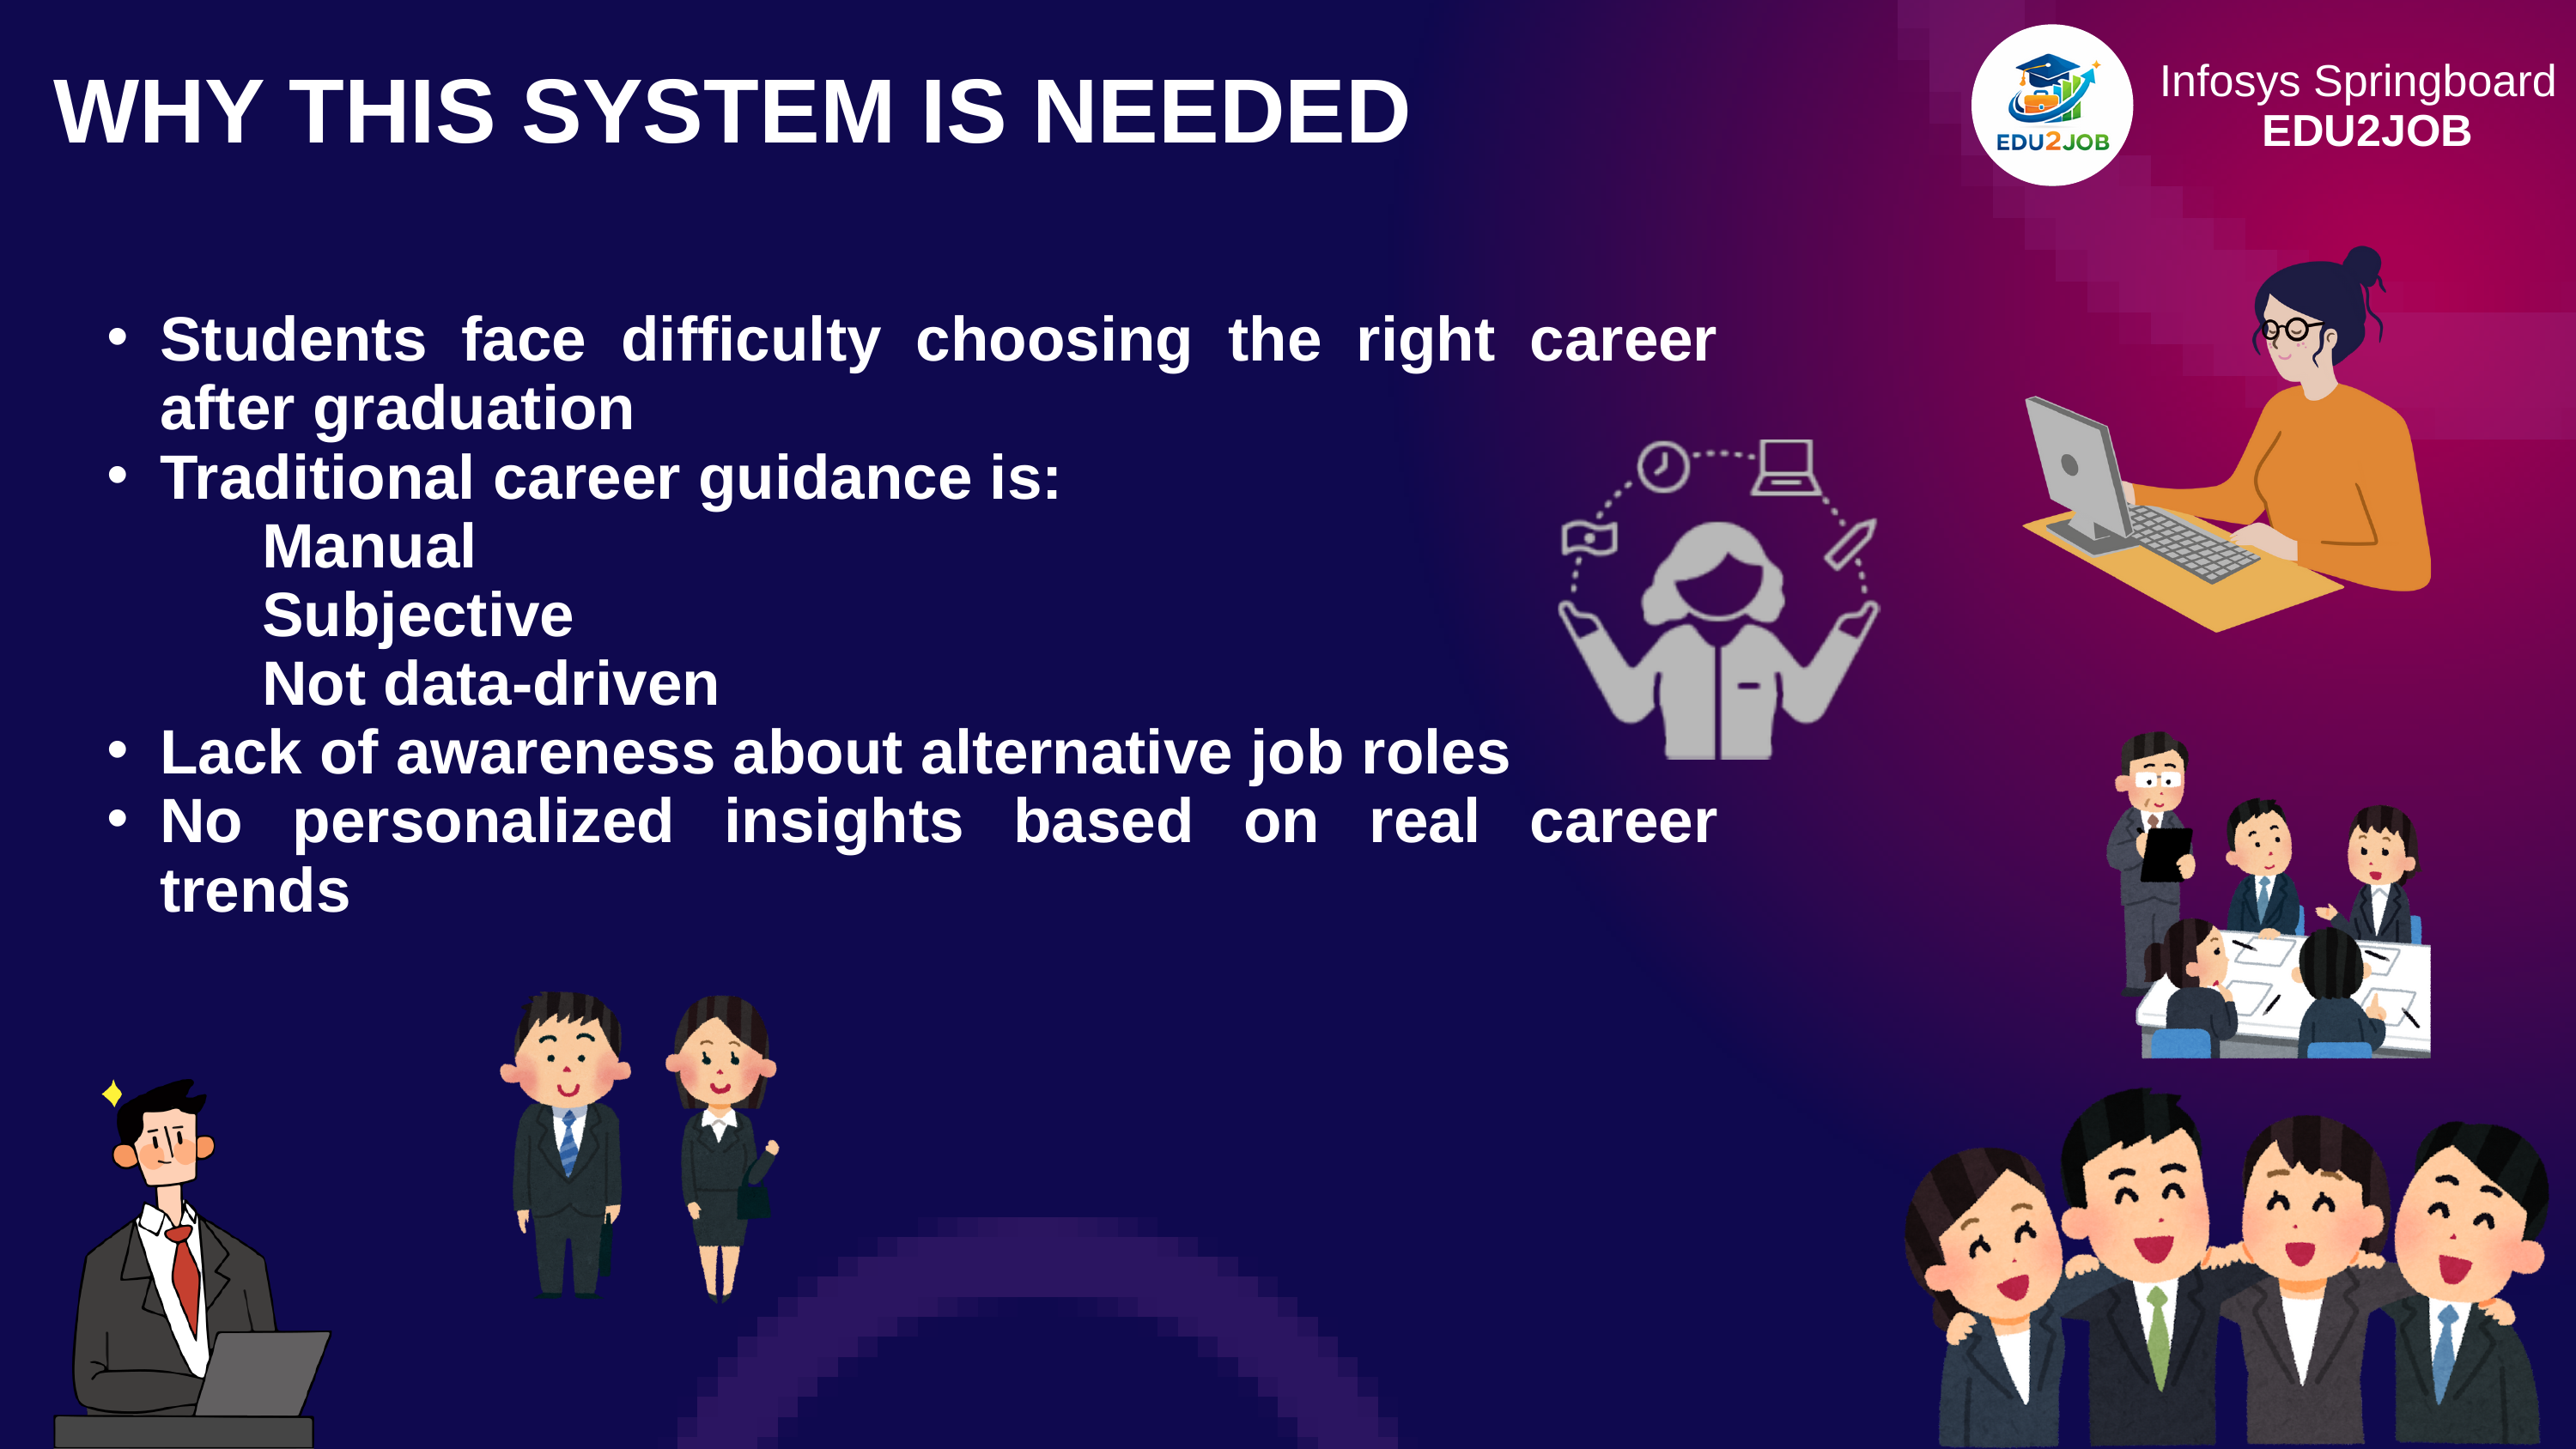

Infosys Springboard
EDU2JOB
WHY THIS SYSTEM IS NEEDED

Students face difficulty choosing the right career after graduation
Traditional career guidance is:
            Manual
            Subjective
            Not data-driven
Lack of awareness about alternative job roles
No personalized insights based on real career trends